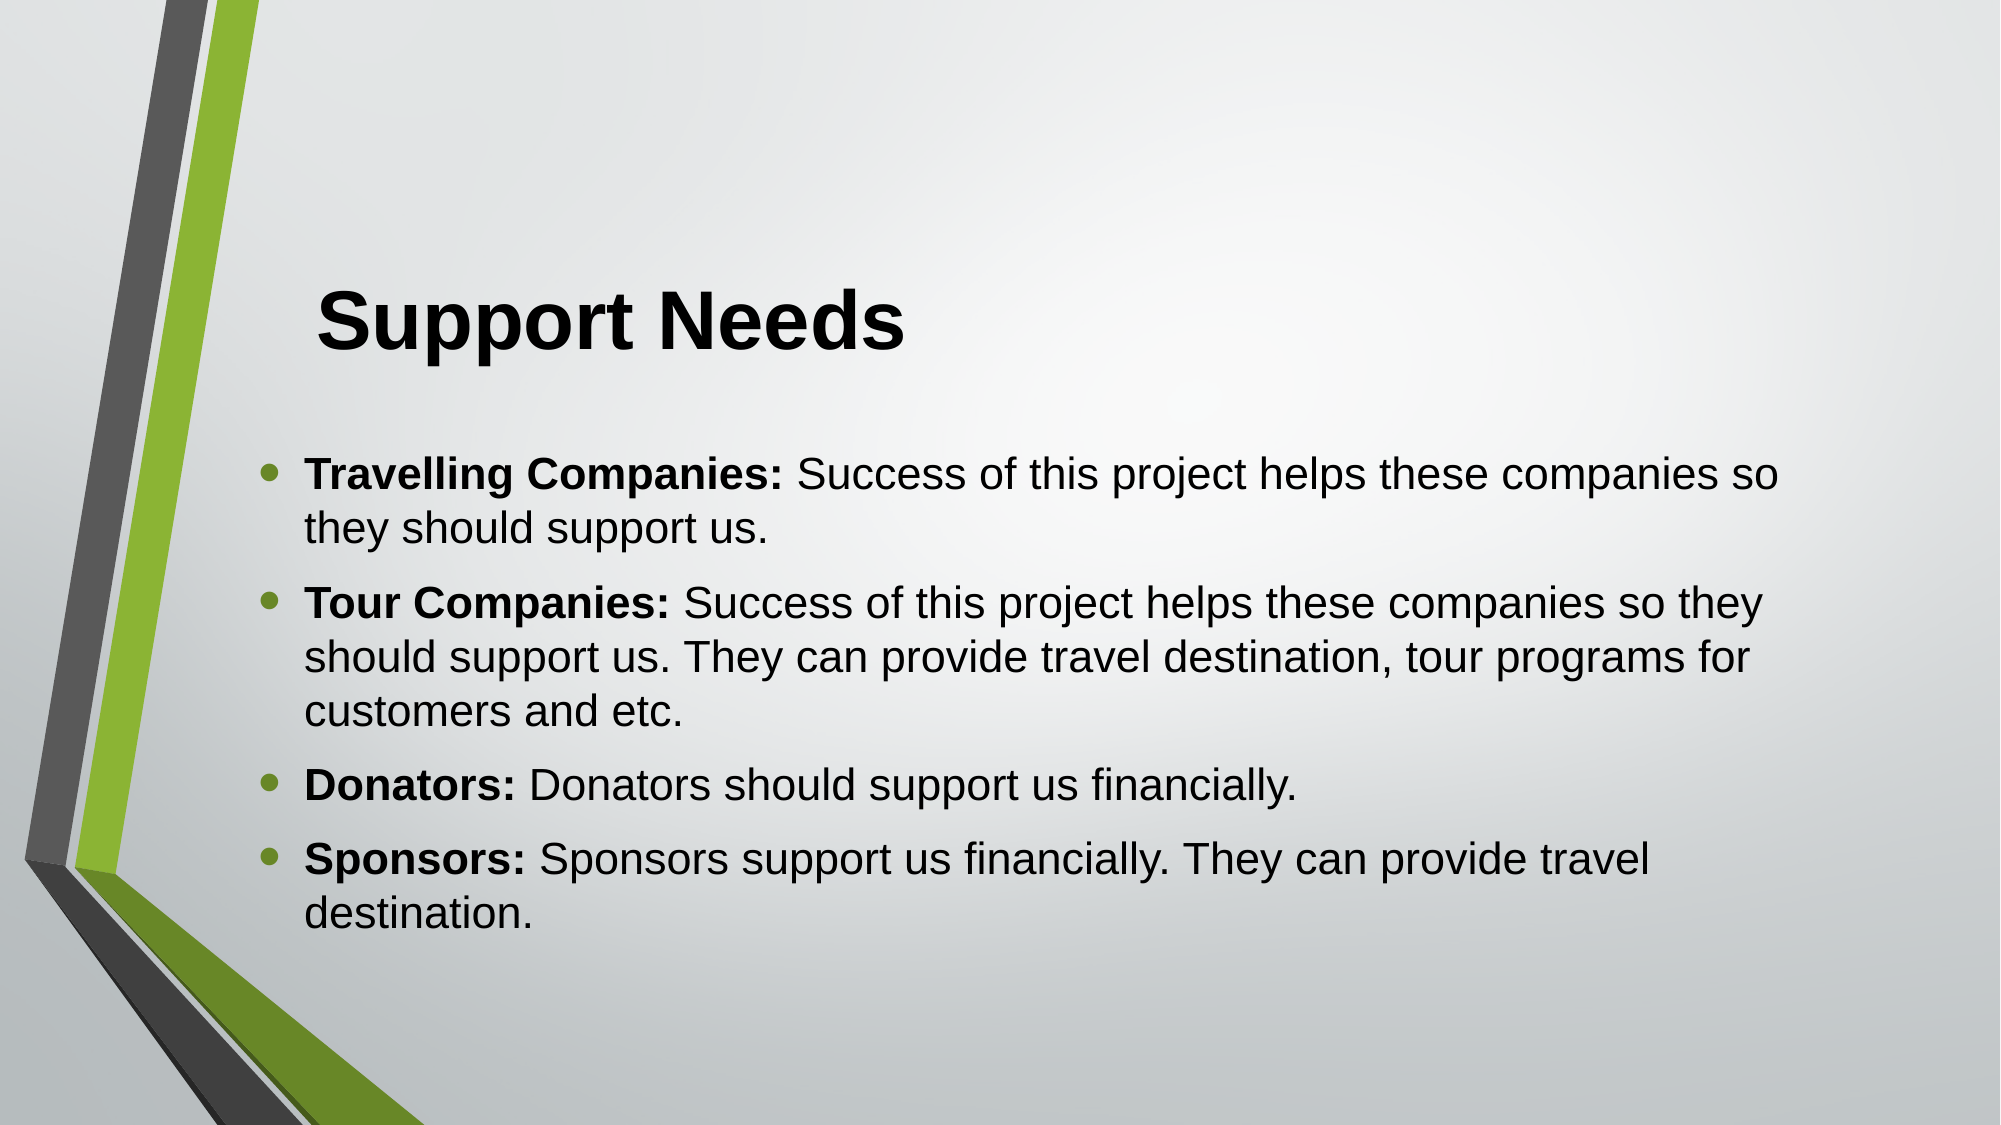

# Support Needs
Travelling Companies: Success of this project helps these companies so they should support us.
Tour Companies: Success of this project helps these companies so they should support us. They can provide travel destination, tour programs for customers and etc.
Donators: Donators should support us financially.
Sponsors: Sponsors support us financially. They can provide travel destination.